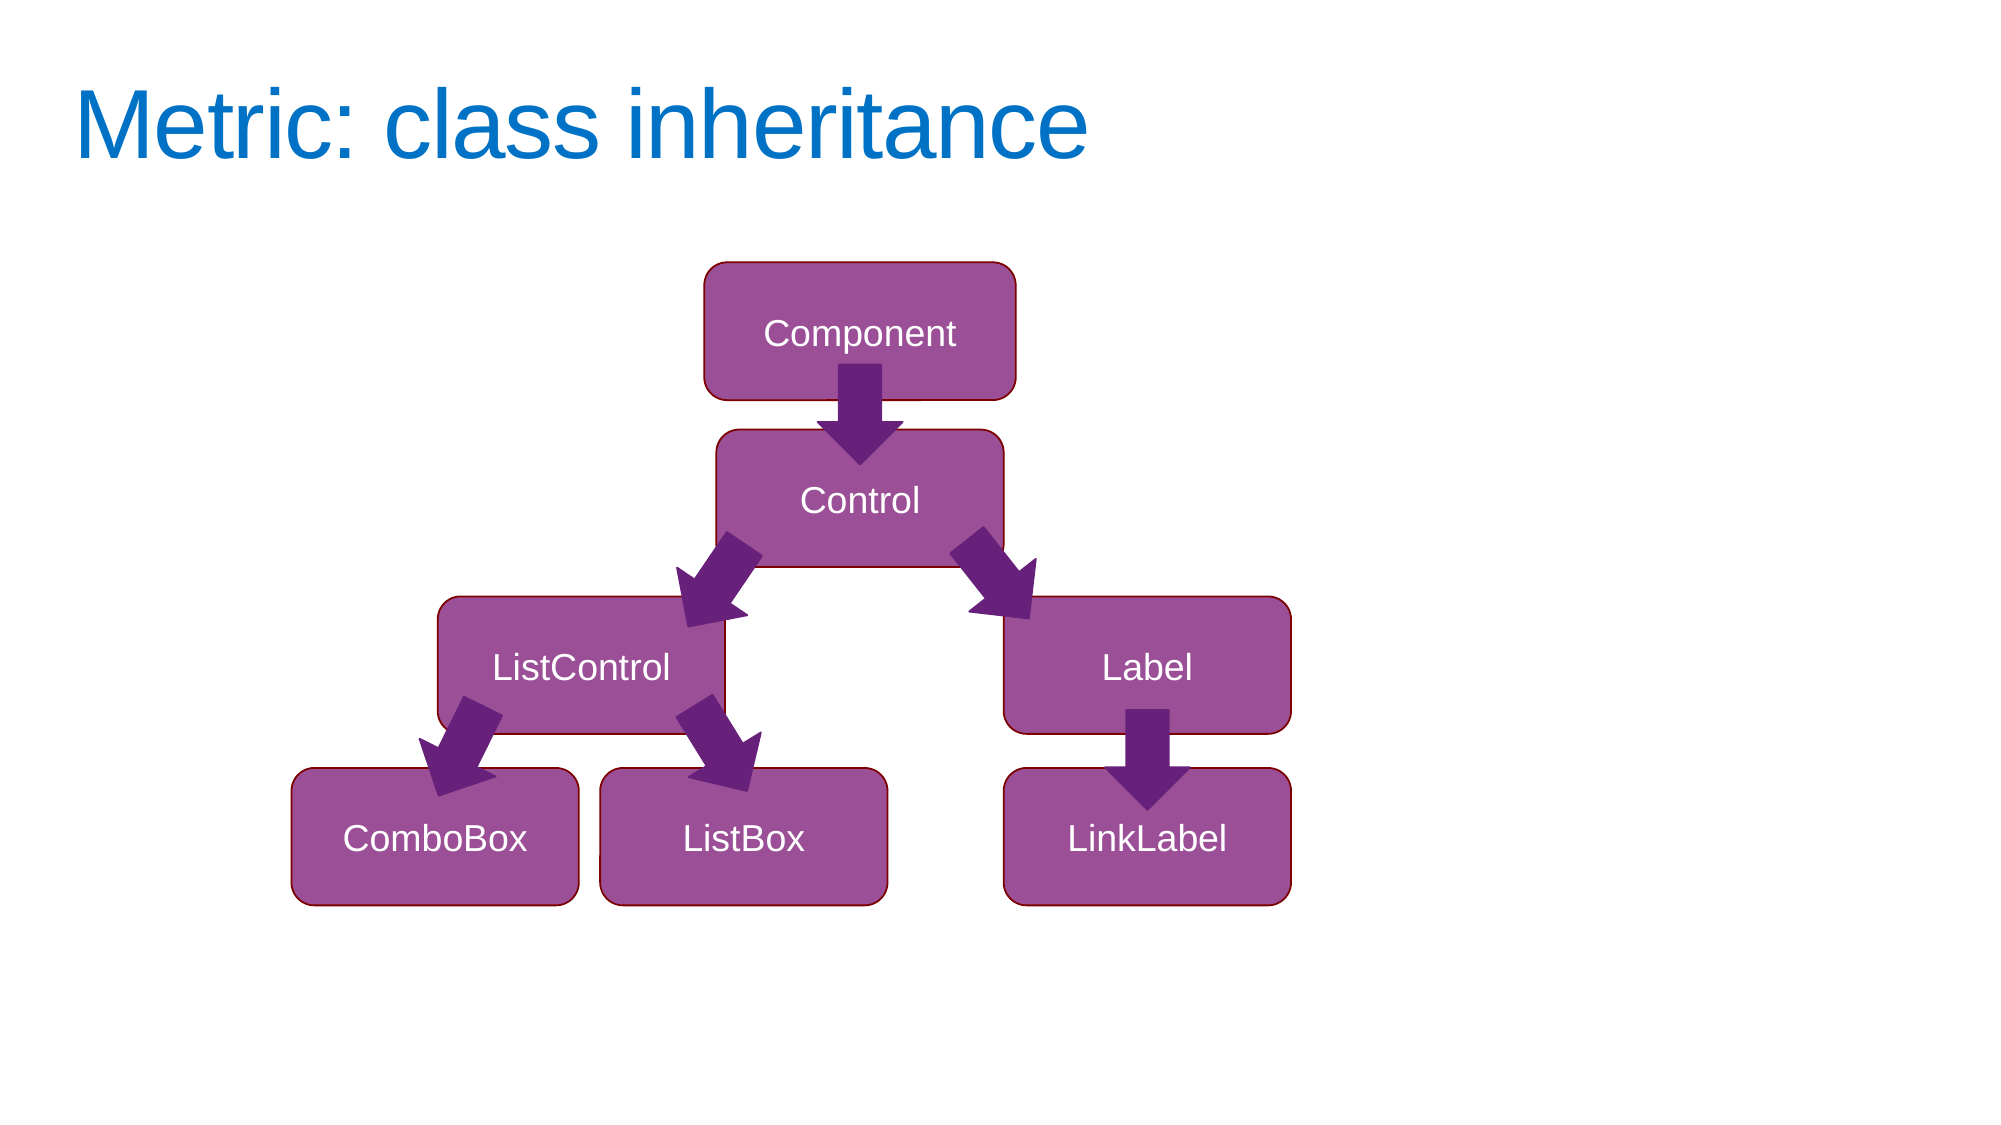

# Metric: class inheritance
Component

Control

ListControl
Label

ComboBox
ListBox
LinkLabel